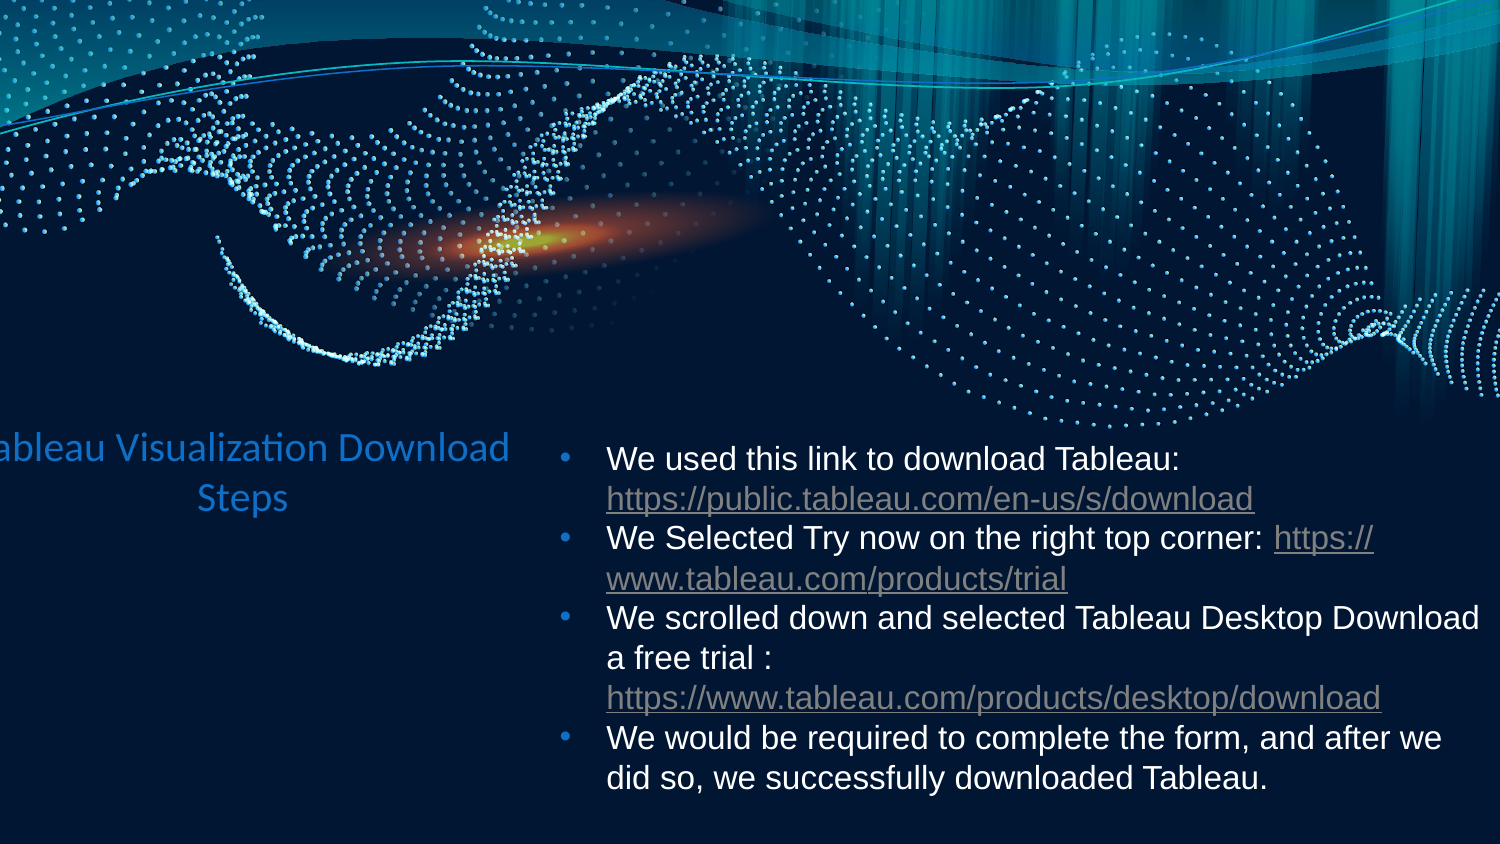

# Tableau Visualization Download Steps
We used this link to download Tableau: https://public.tableau.com/en-us/s/download
We Selected Try now on the right top corner: https://www.tableau.com/products/trial
We scrolled down and selected Tableau Desktop Download a free trial : https://www.tableau.com/products/desktop/download
We would be required to complete the form, and after we did so, we successfully downloaded Tableau.